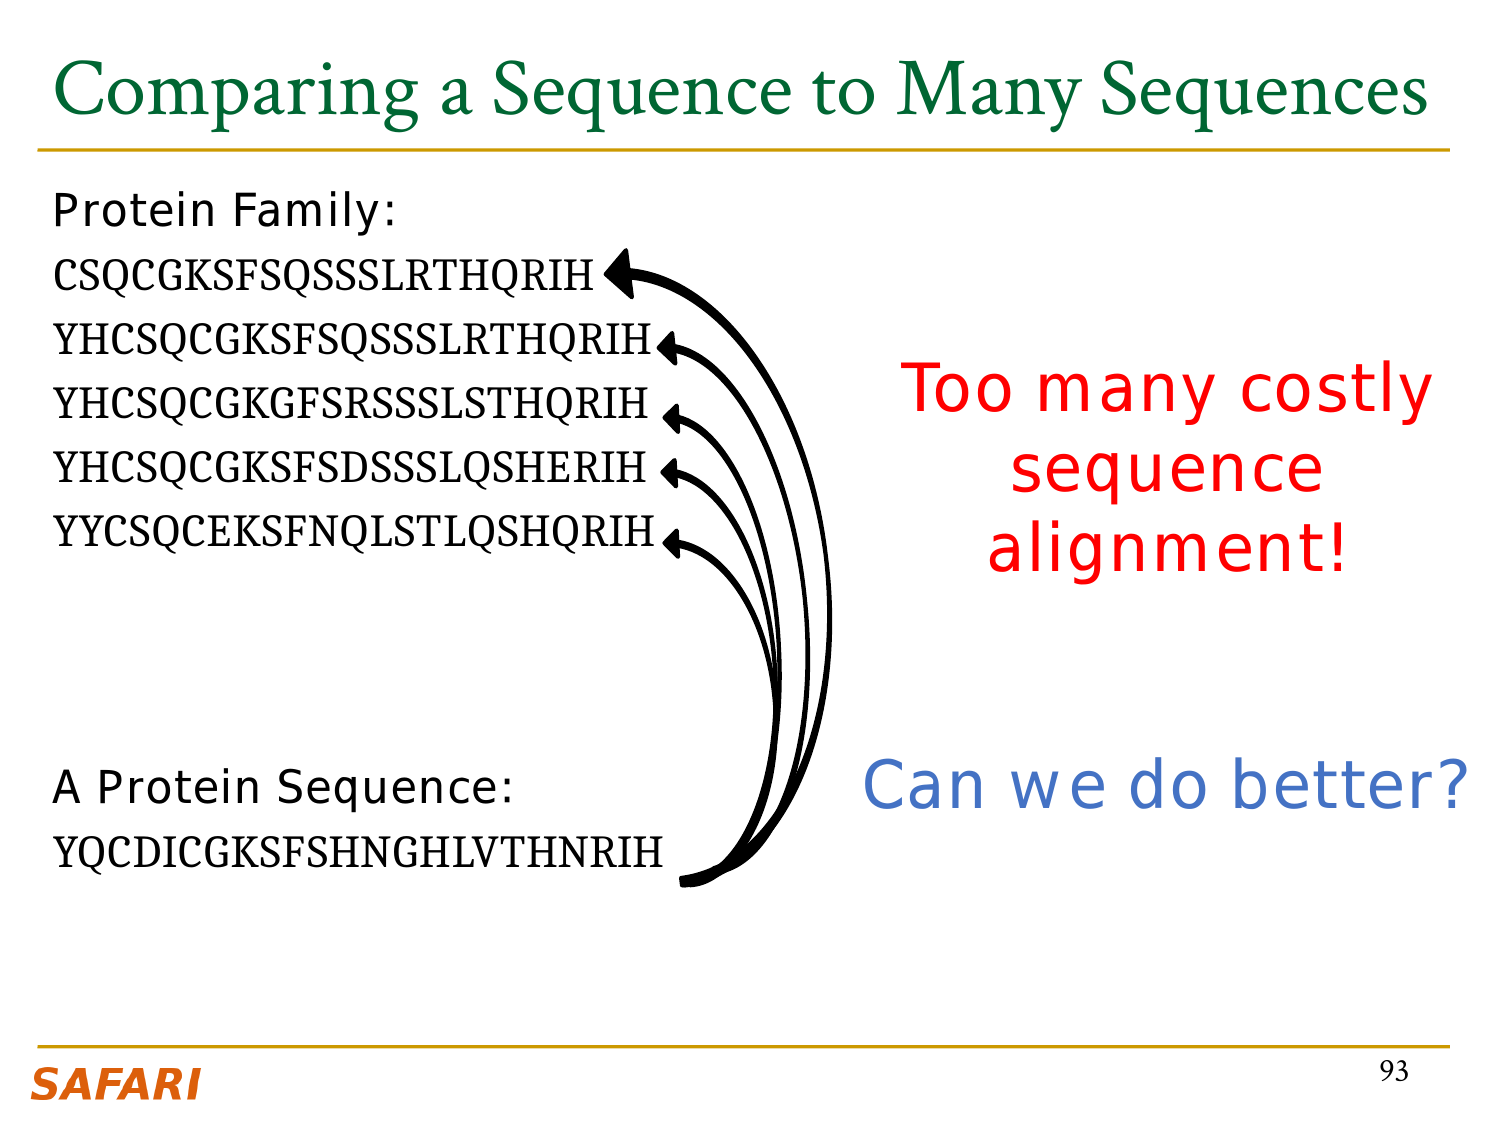

# Comparing a Sequence to Many Sequences
Protein Family:
CSQCGKSFSQSSSLRTHQRIH
YHCSQCGKSFSQSSSLRTHQRIH
YHCSQCGKGFSRSSSLSTHQRIH
YHCSQCGKSFSDSSSLQSHERIH
YYCSQCEKSFNQLSTLQSHQRIH

A Protein Sequence:
YQCDICGKSFSHNGHLVTHNRIH

Too many costly sequence alignment!

Can we do better?
93